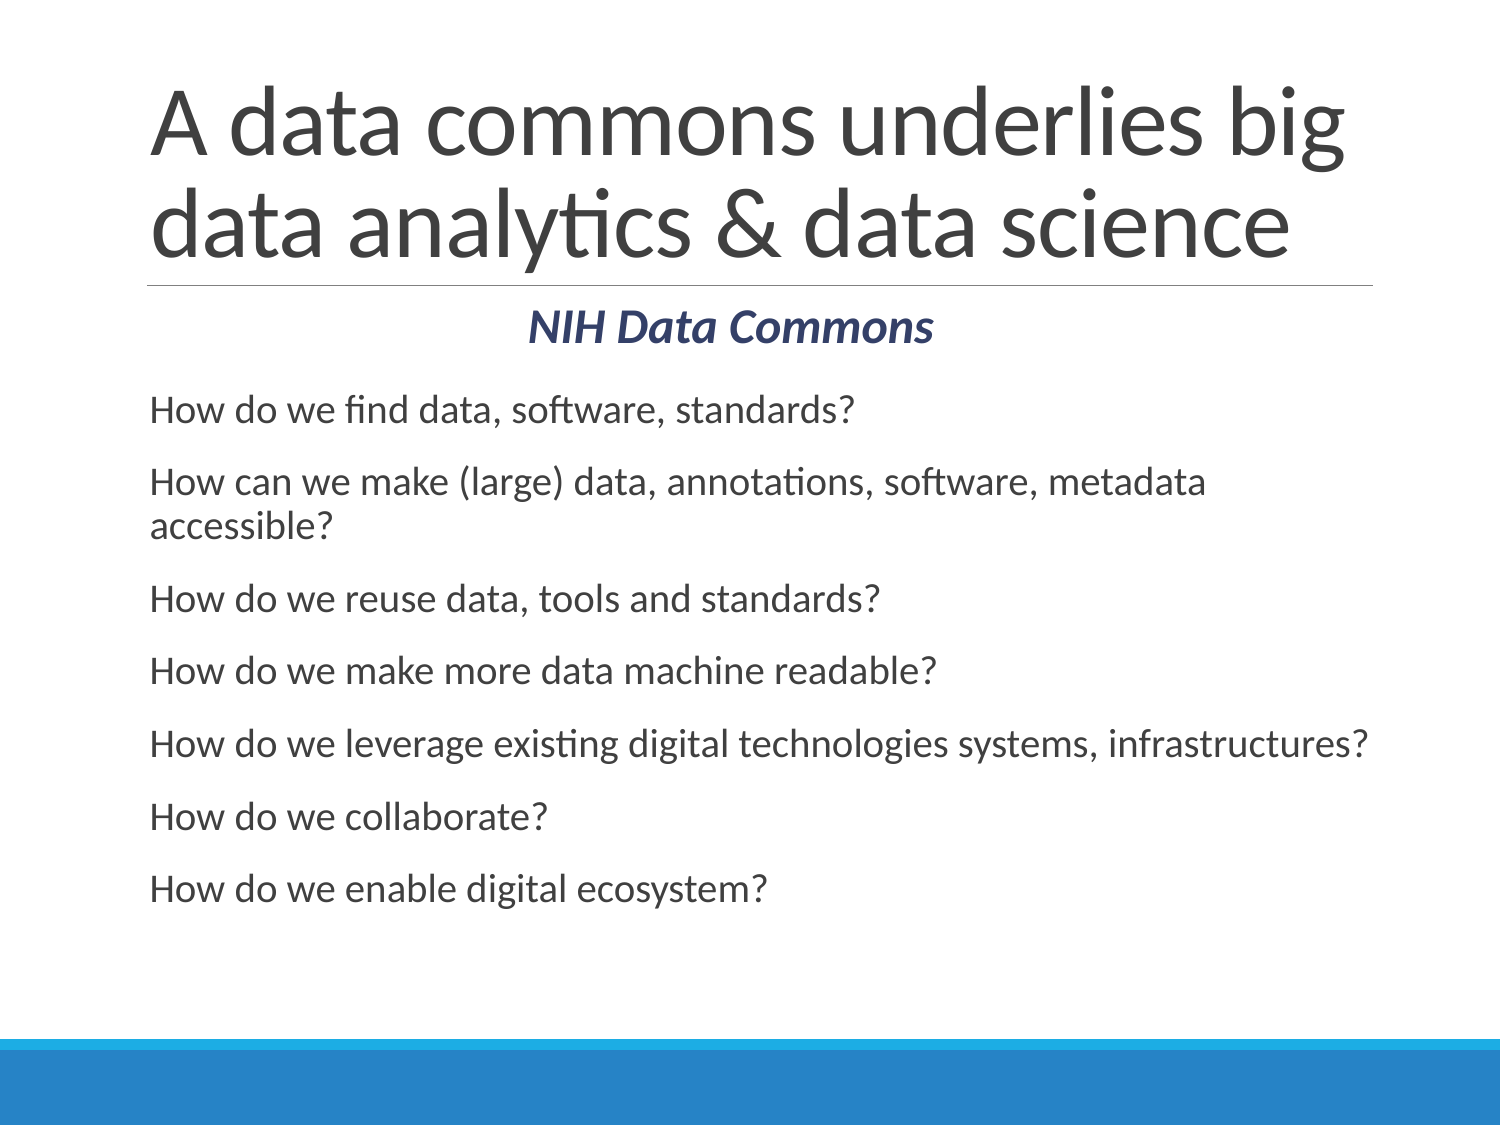

# A data commons underlies big data analytics & data science
NIH Data Commons

How do we find data, software, standards?
How can we make (large) data, annotations, software, metadata accessible?
How do we reuse data, tools and standards?
How do we make more data machine readable?
How do we leverage existing digital technologies systems, infrastructures?
How do we collaborate?
How do we enable digital ecosystem?